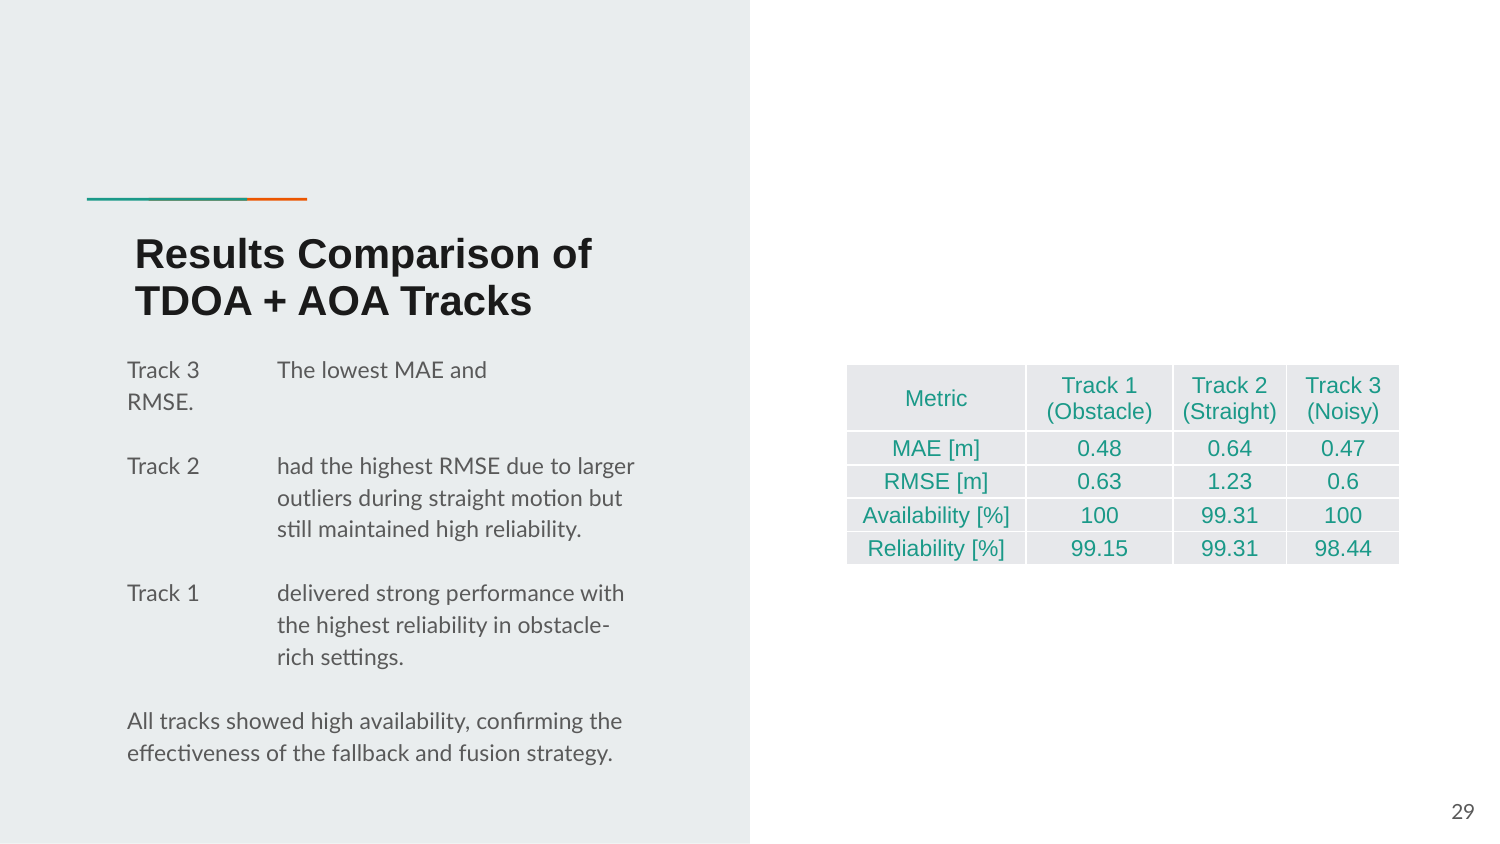

# Results Comparison of TDOA + AOA Tracks
Track 3	The lowest MAE and 	RMSE.

Track 2 	had the highest RMSE due to larger 	outliers during straight motion but 	still maintained high reliability.

Track 1 	delivered strong performance with 	the highest reliability in obstacle-	rich settings.

All tracks showed high availability, confirming the effectiveness of the fallback and fusion strategy.

| Metric | Track 1 (Obstacle) | Track 2 (Straight) | Track 3 (Noisy) |
| --- | --- | --- | --- |
| MAE [m] | 0.48 | 0.64 | 0.47 |
| RMSE [m] | 0.63 | 1.23 | 0.6 |
| Availability [%] | 100 | 99.31 | 100 |
| Reliability [%] | 99.15 | 99.31 | 98.44 |
29